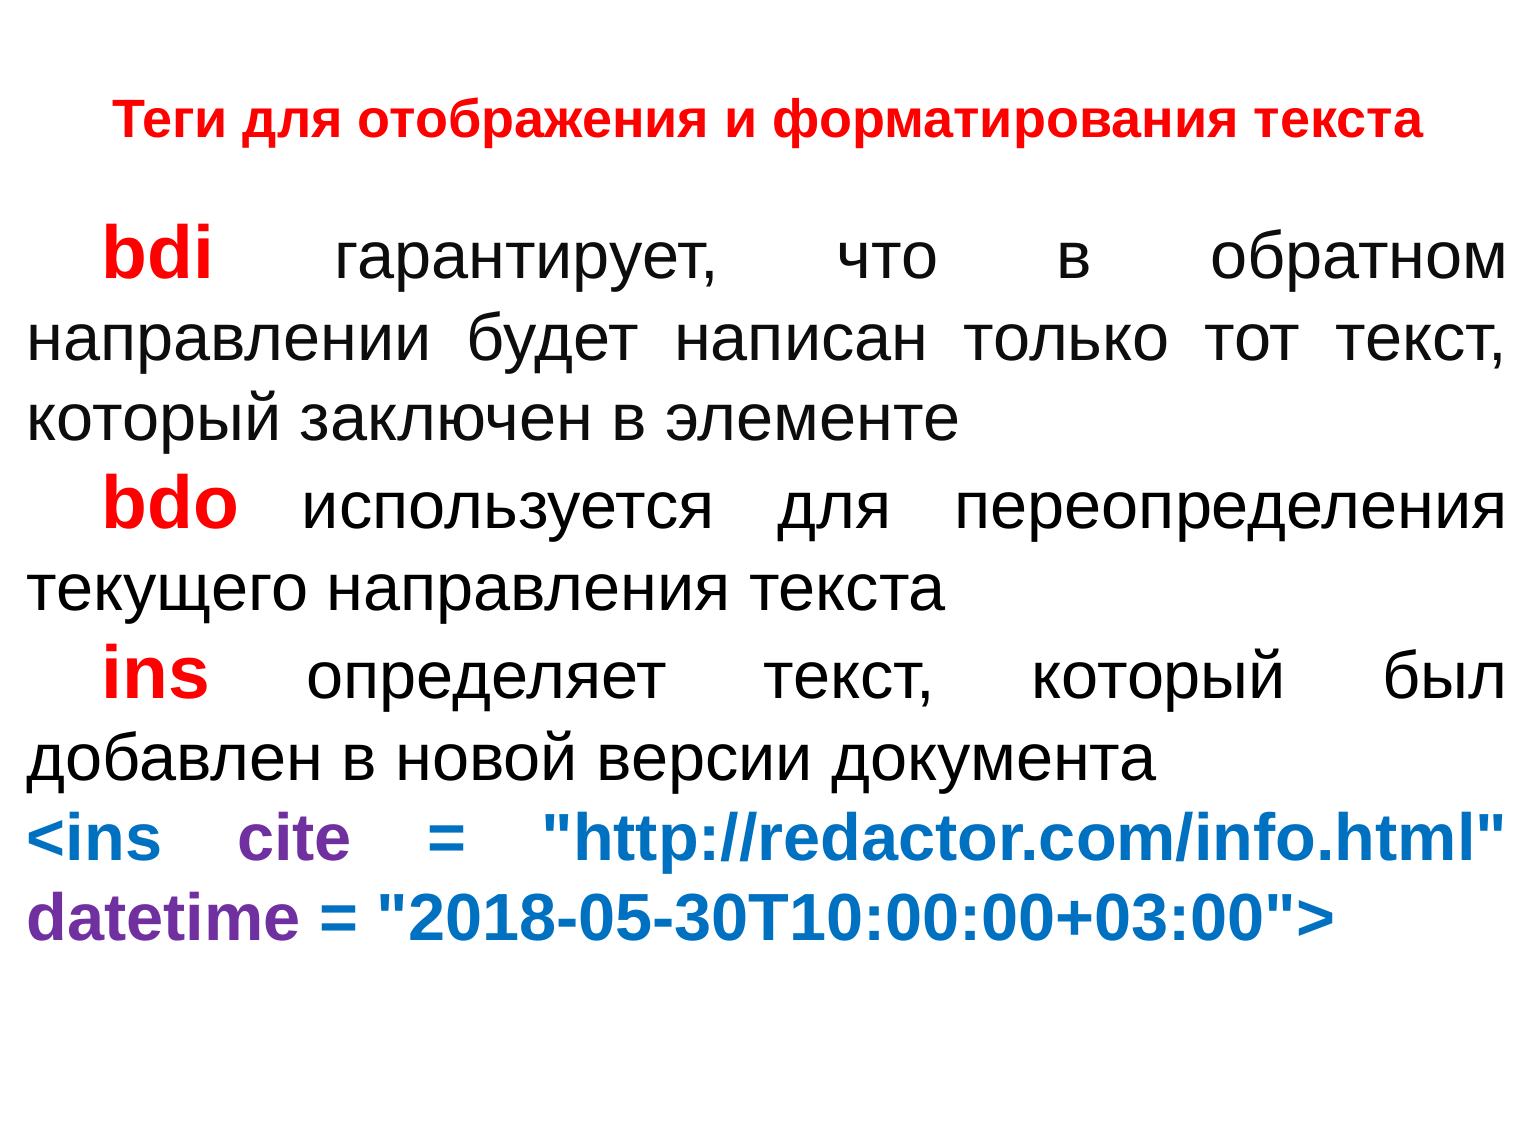

# Теги для отображения и форматирования текста
bdi гарантирует, что в обратном направлении будет написан только тот текст, который заключен в элементе
bdо используется для переопределения текущего направления текста
ins определяет текст, который был добавлен в новой версии документа
<ins cite = "http://redactor.com/info.html" datetime = "2018-05-30T10:00:00+03:00">